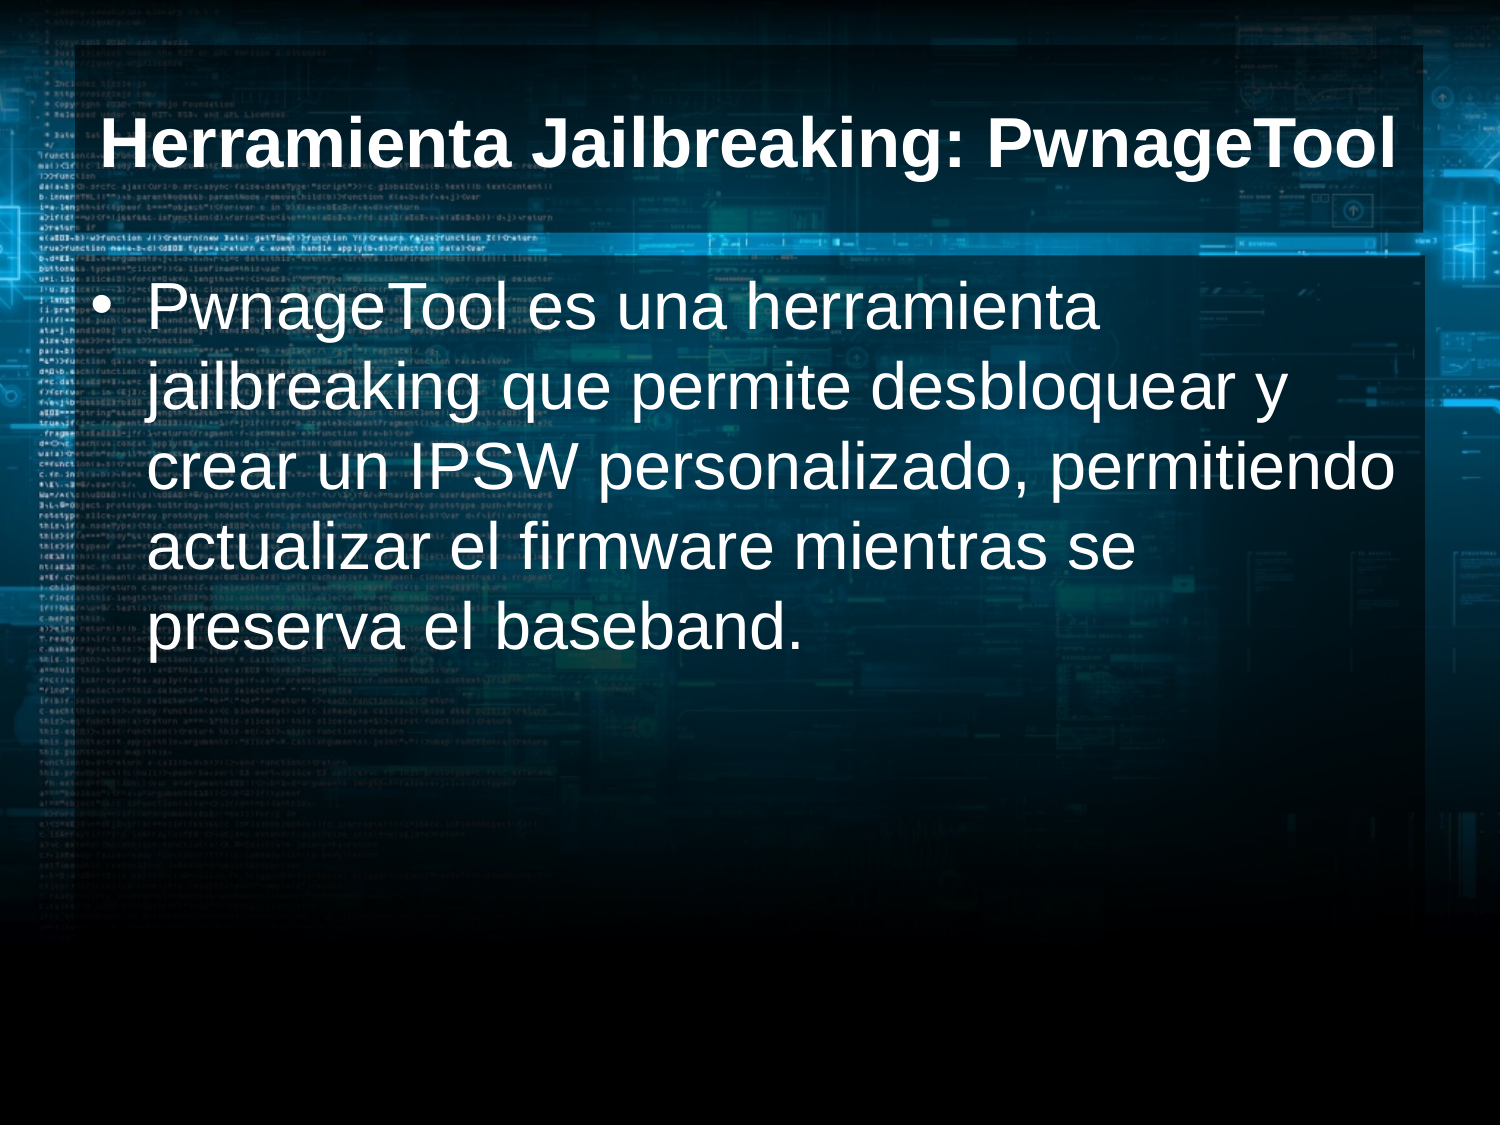

# Herramienta Jailbreaking: PwnageTool
PwnageTool es una herramienta jailbreaking que permite desbloquear y crear un IPSW personalizado, permitiendo actualizar el firmware mientras se preserva el baseband.